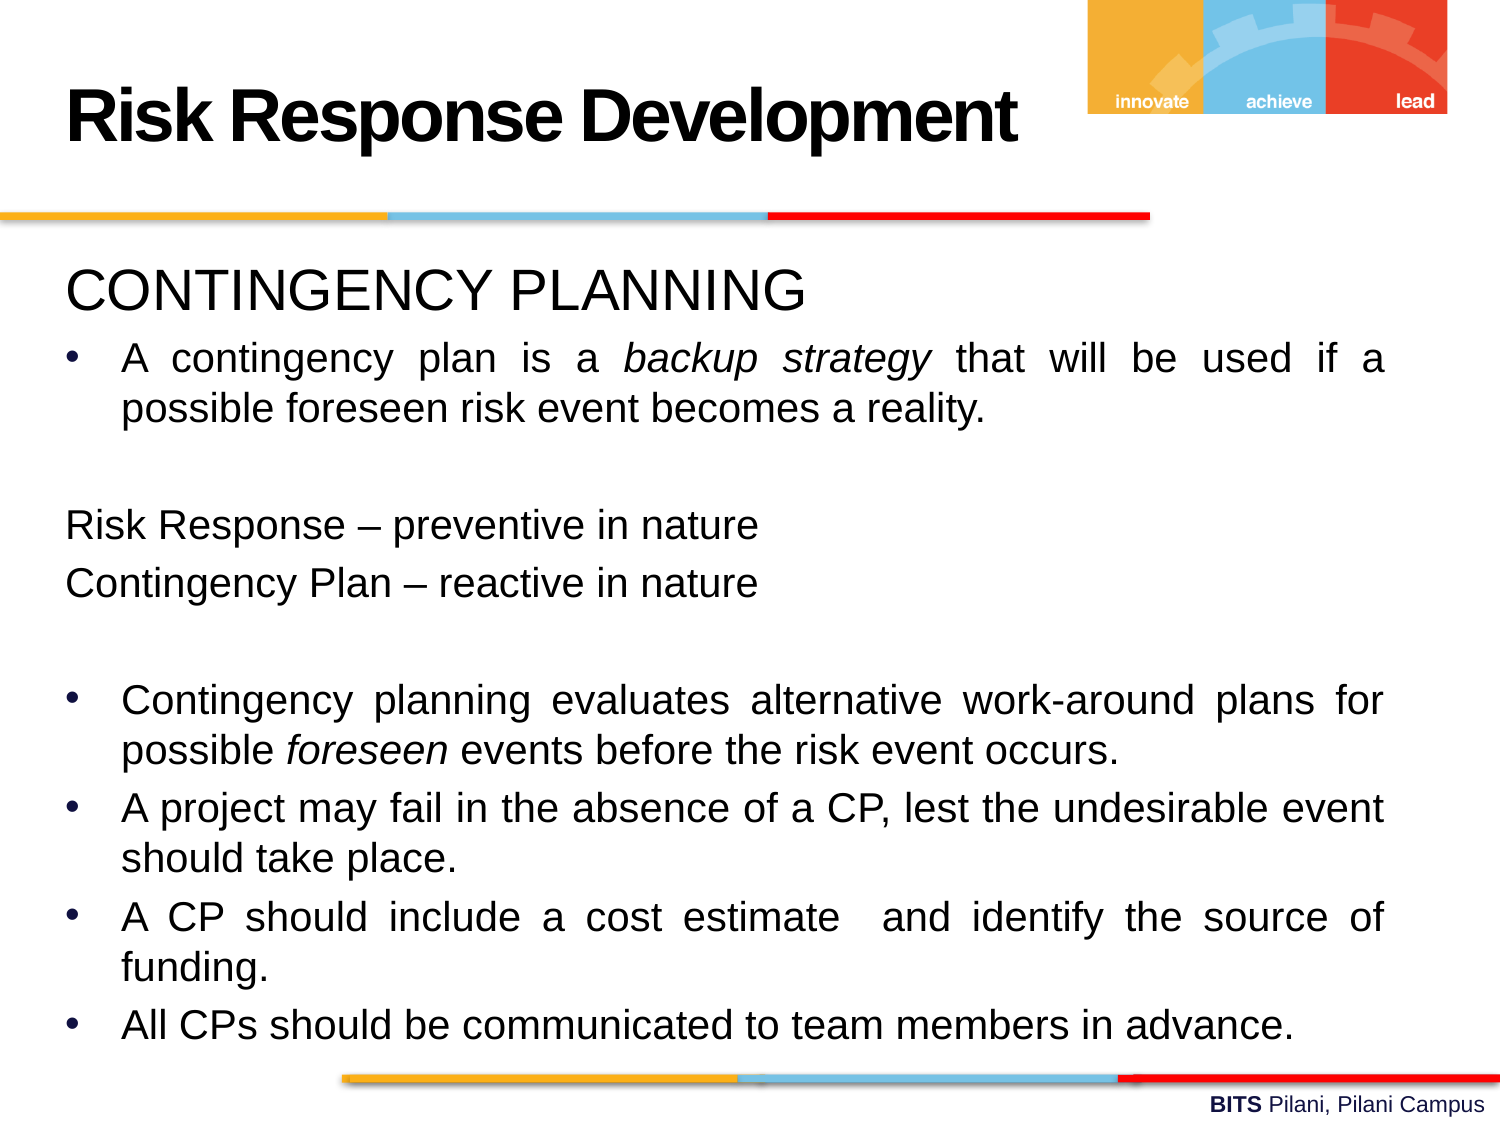

Risk Response Development

CONTINGENCY PLANNING
A contingency plan is a backup strategy that will be used if a possible foreseen risk event becomes a reality.

Risk Response – preventive in nature
Contingency Plan – reactive in nature

Contingency planning evaluates alternative work-around plans for possible foreseen events before the risk event occurs.
A project may fail in the absence of a CP, lest the undesirable event should take place.
A CP should include a cost estimate  and identify the source of funding.
All CPs should be communicated to team members in advance.